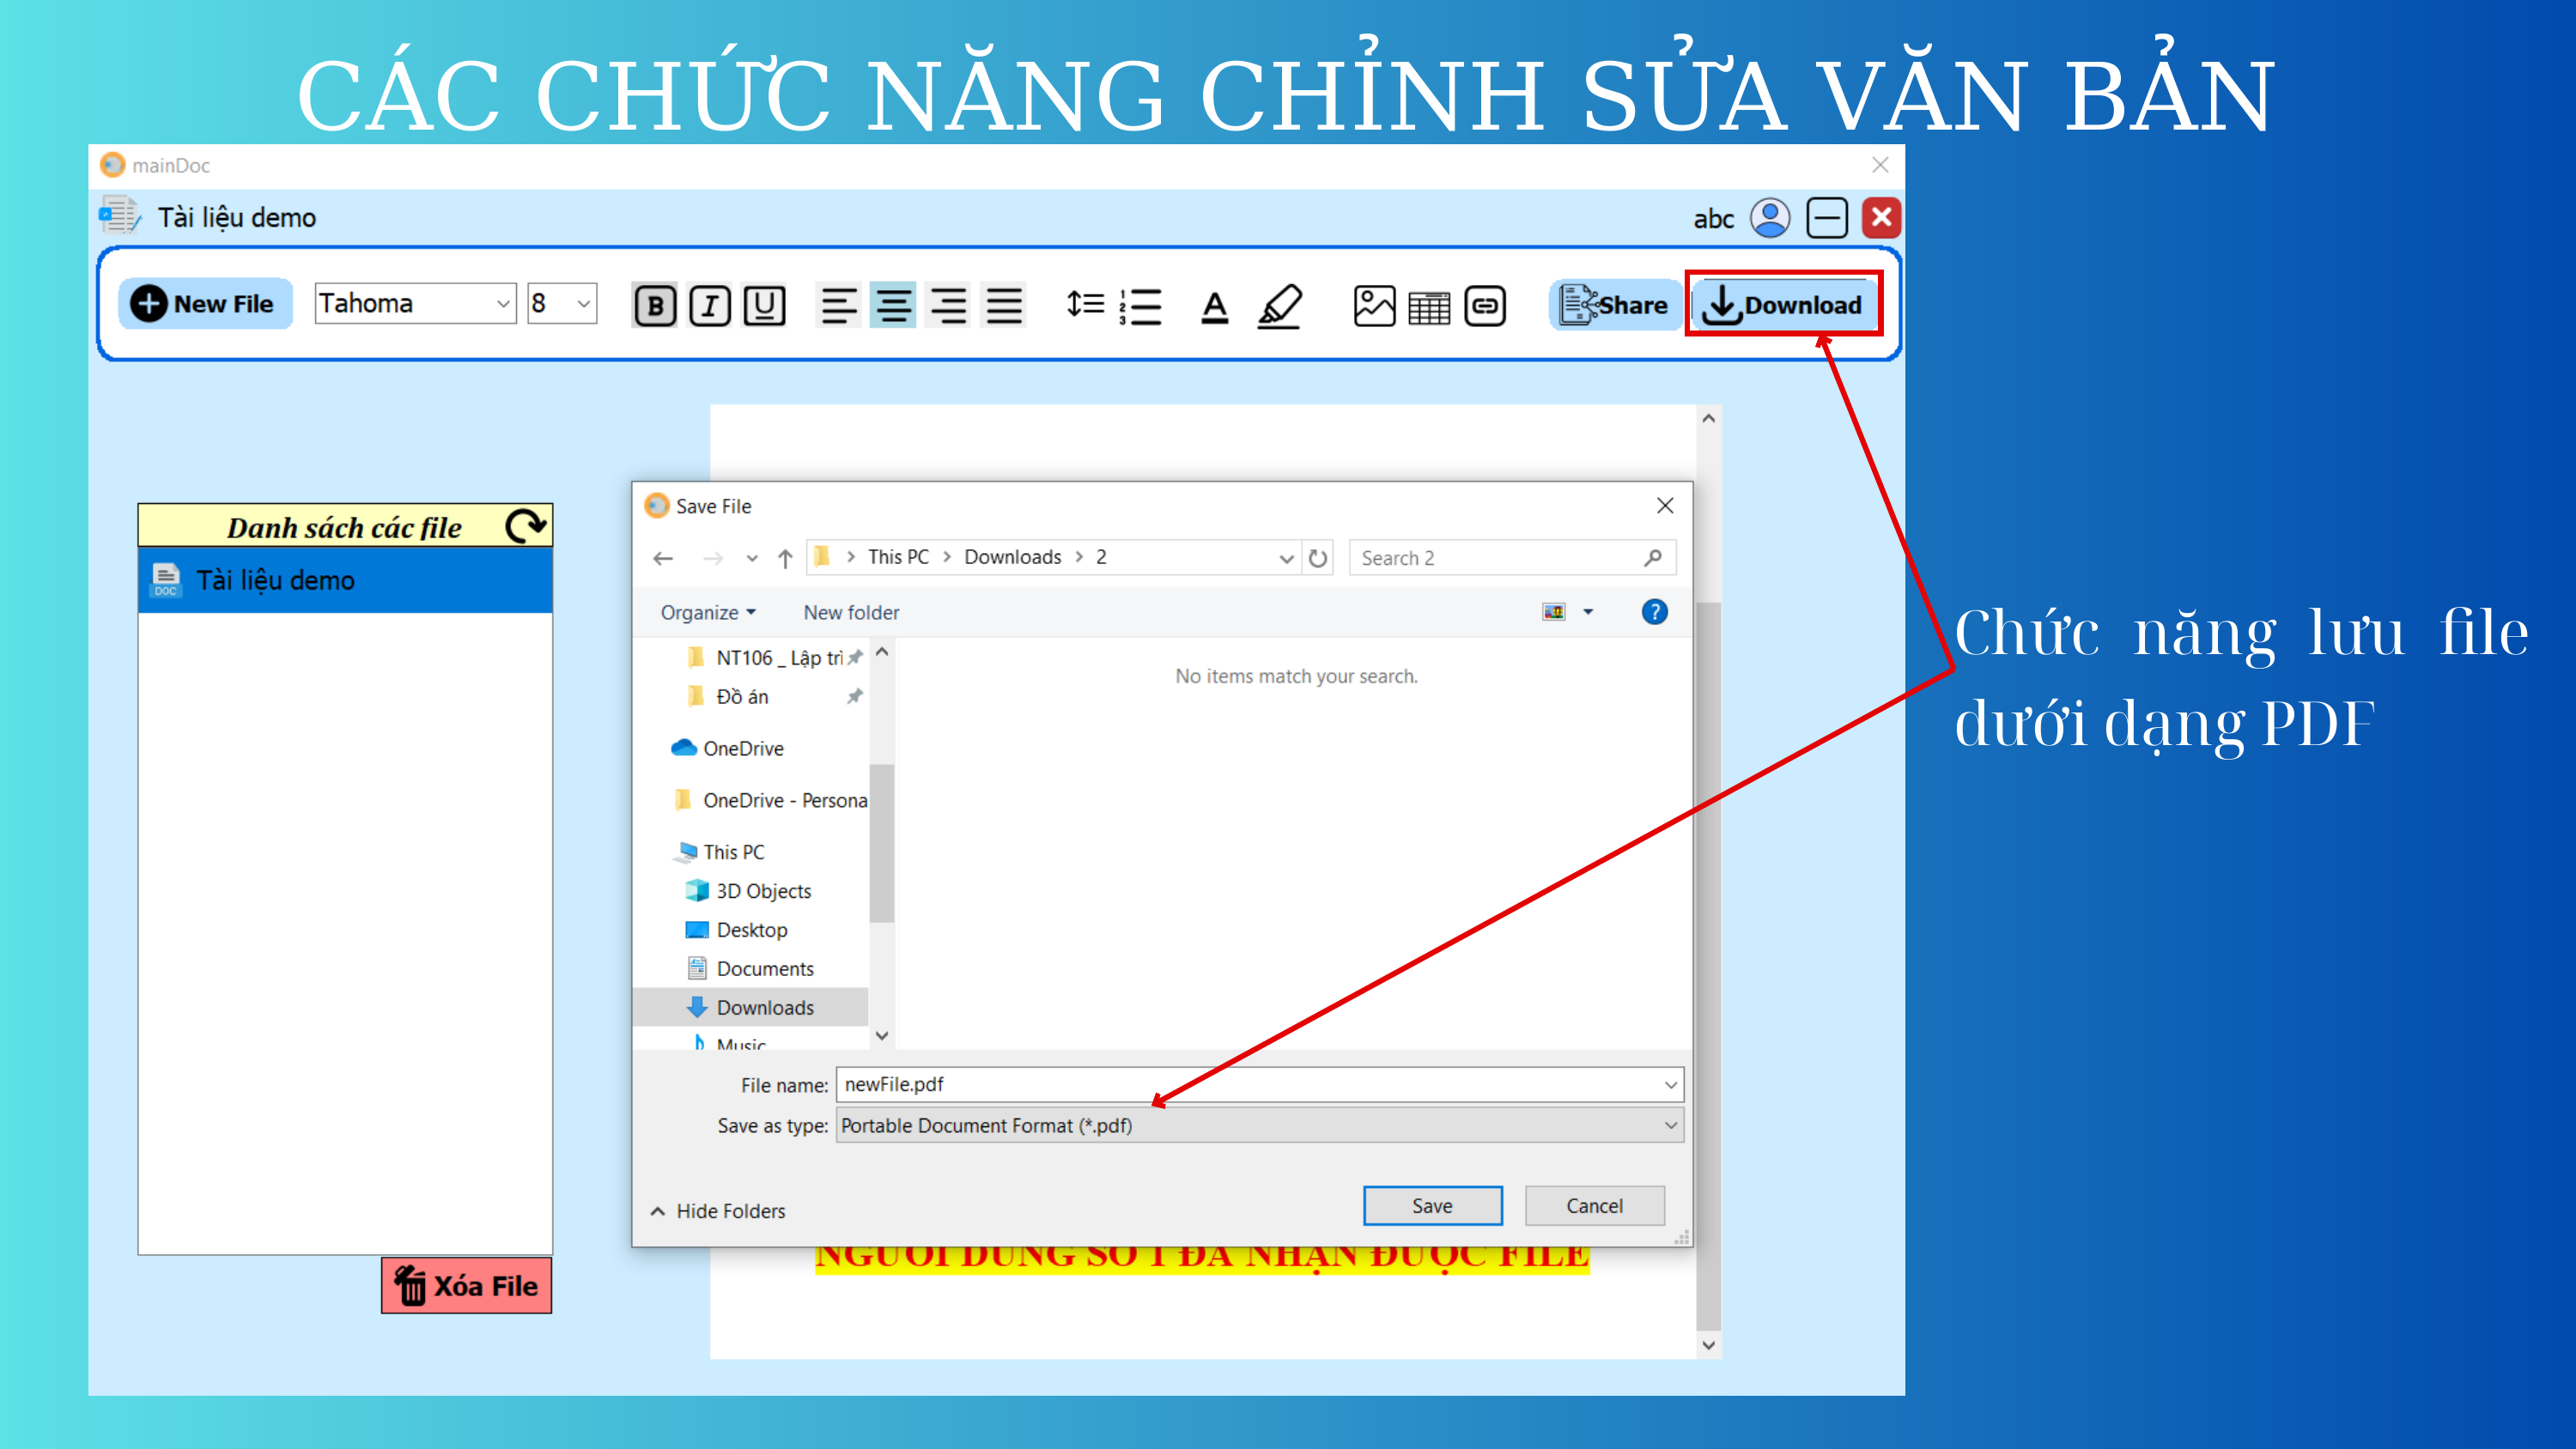

CÁC CHỨC NĂNG CHỈNH SỬA VĂN BẢN

Chức năng lưu file dưới dạng PDF